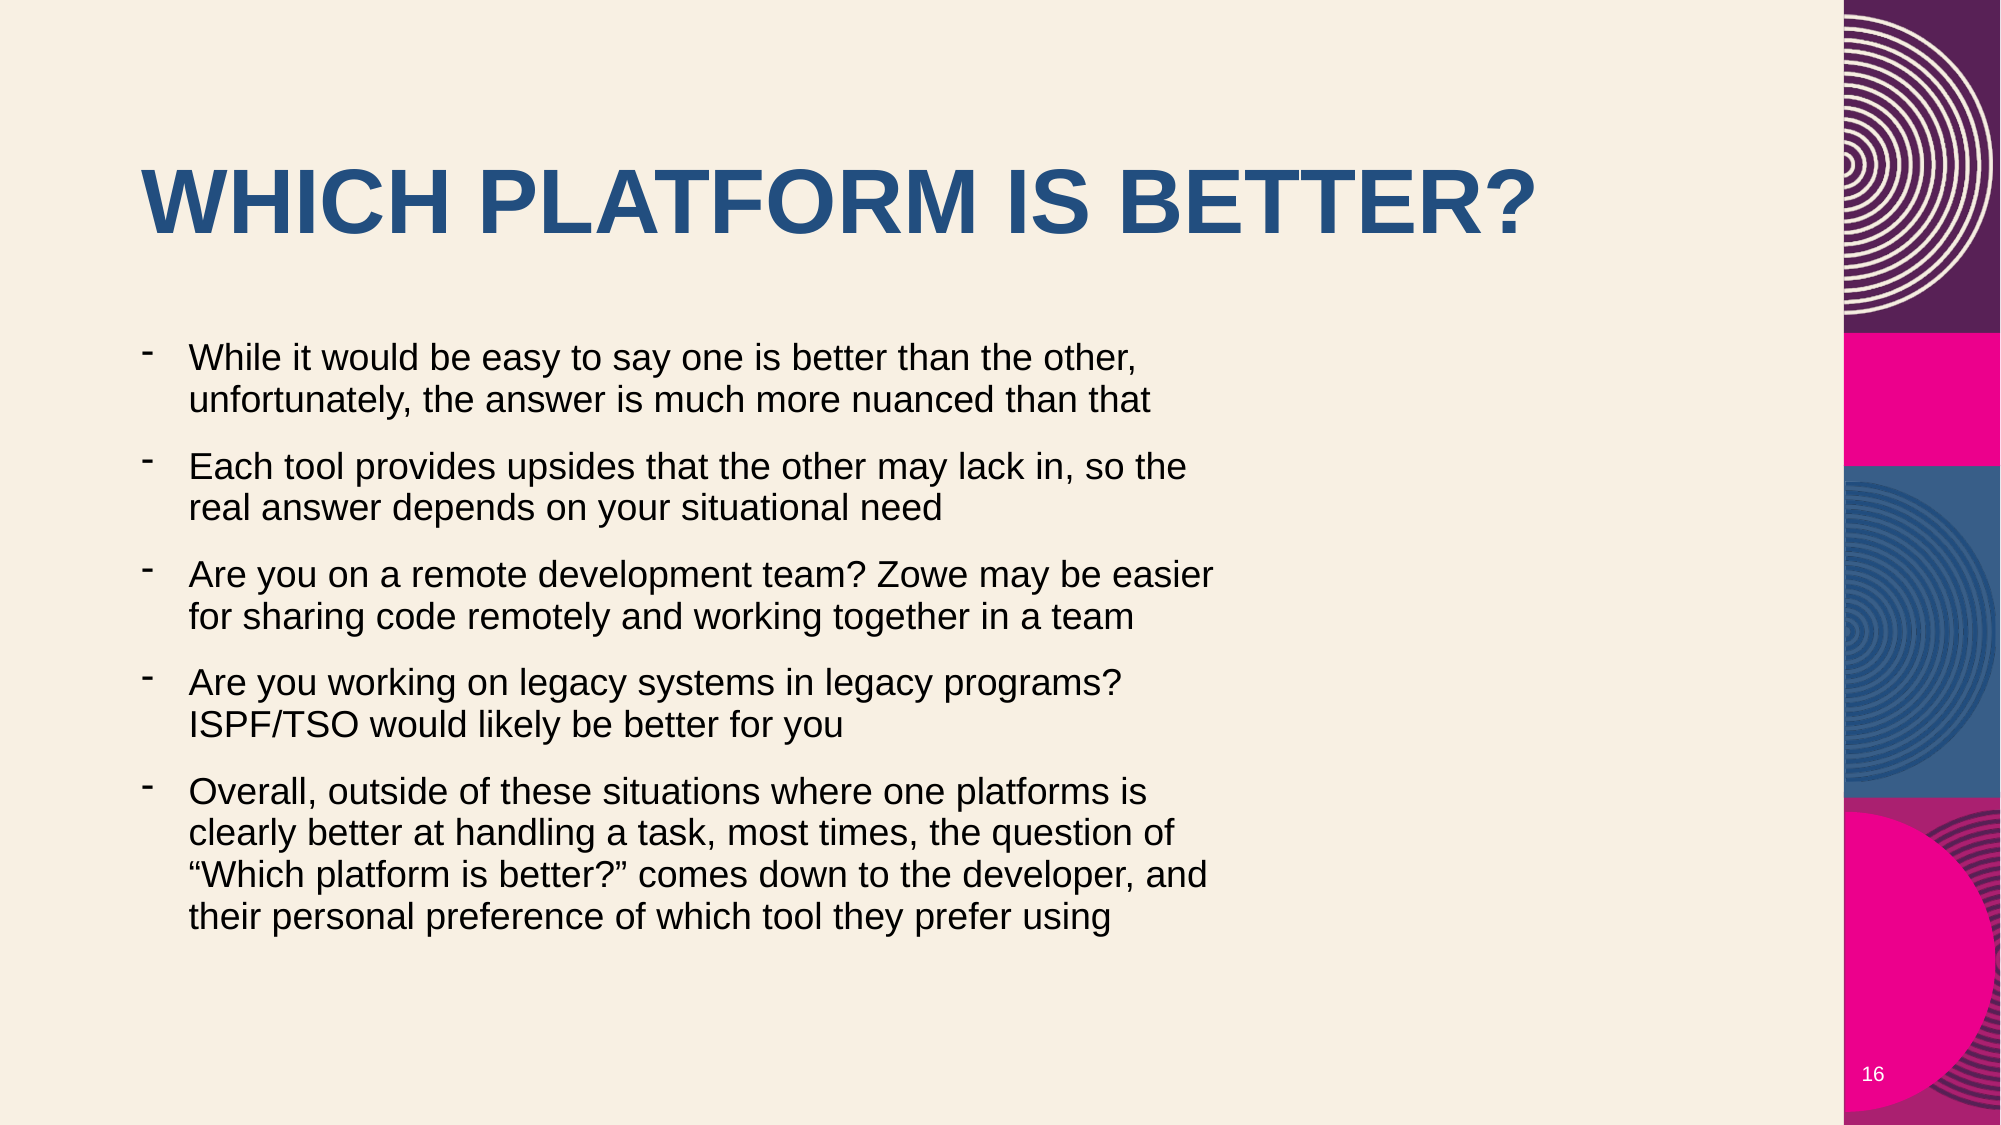

# Which platform is better?
While it would be easy to say one is better than the other, unfortunately, the answer is much more nuanced than that
Each tool provides upsides that the other may lack in, so the real answer depends on your situational need
Are you on a remote development team? Zowe may be easier for sharing code remotely and working together in a team
Are you working on legacy systems in legacy programs? ISPF/TSO would likely be better for you
Overall, outside of these situations where one platforms is clearly better at handling a task, most times, the question of “Which platform is better?” comes down to the developer, and their personal preference of which tool they prefer using

16